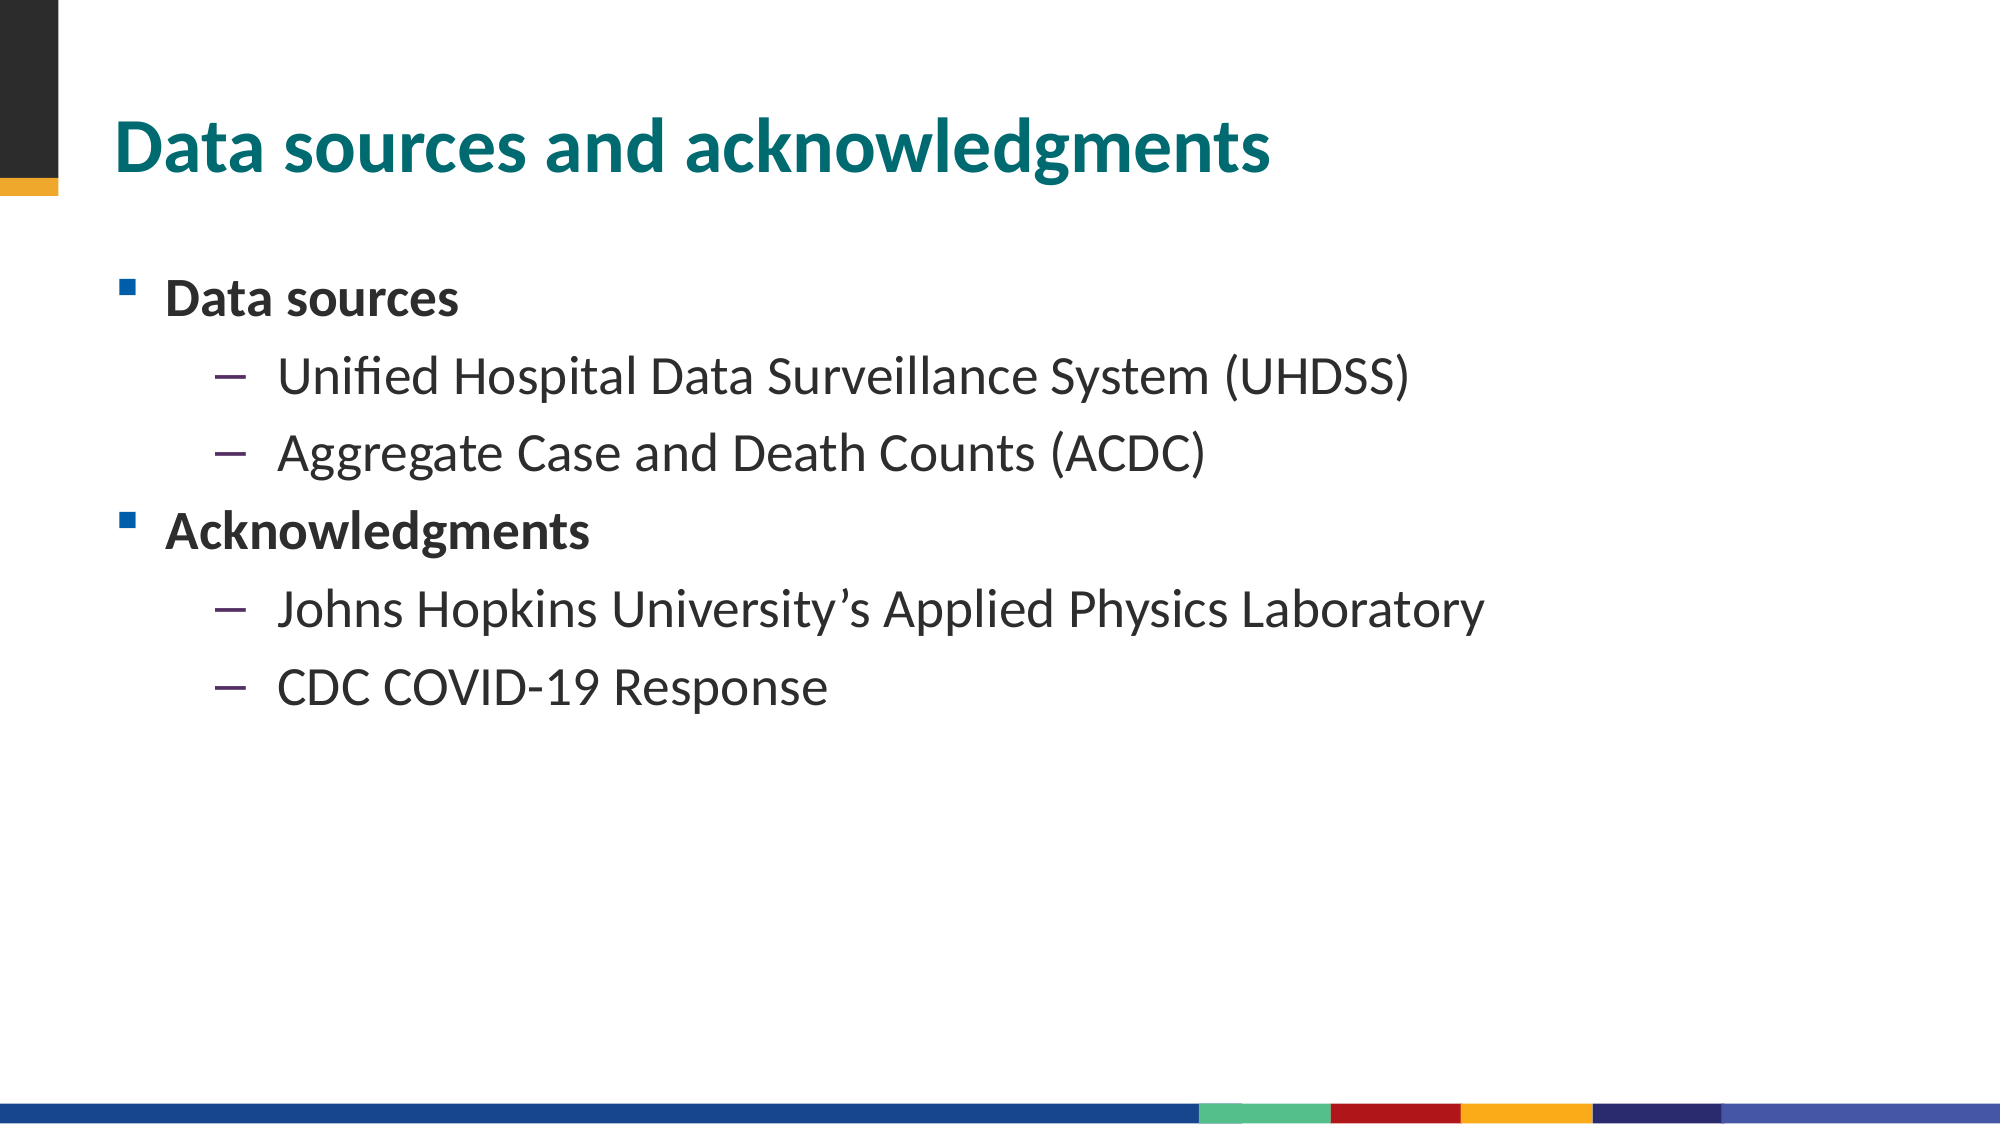

# Data sources and acknowledgments
Data sources
Unified Hospital Data Surveillance System (UHDSS)
Aggregate Case and Death Counts (ACDC)
Acknowledgments
Johns Hopkins University’s Applied Physics Laboratory
CDC COVID-19 Response